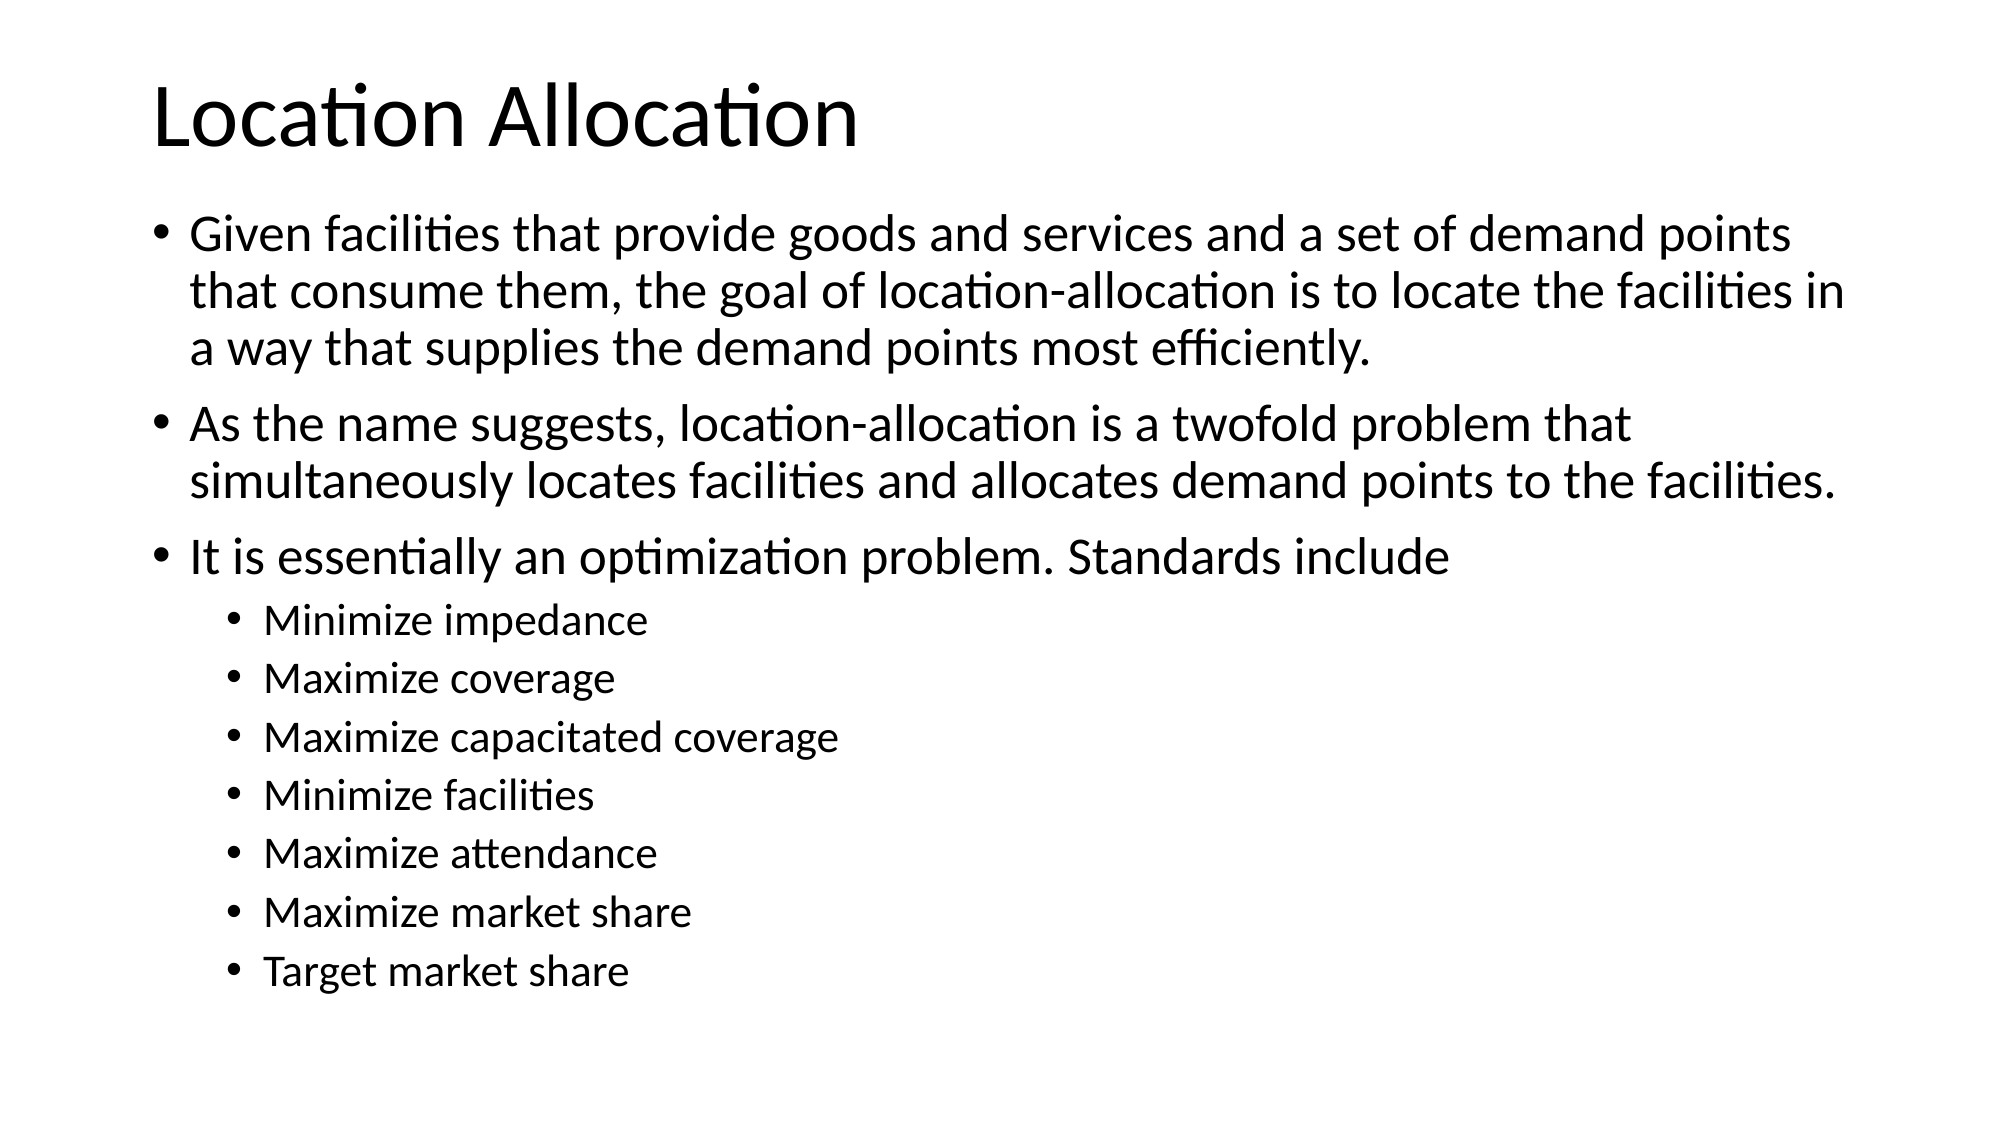

# Location Allocation
Given facilities that provide goods and services and a set of demand points that consume them, the goal of location-allocation is to locate the facilities in a way that supplies the demand points most efficiently.
As the name suggests, location-allocation is a twofold problem that simultaneously locates facilities and allocates demand points to the facilities.
It is essentially an optimization problem. Standards include
Minimize impedance
Maximize coverage
Maximize capacitated coverage
Minimize facilities
Maximize attendance
Maximize market share
Target market share